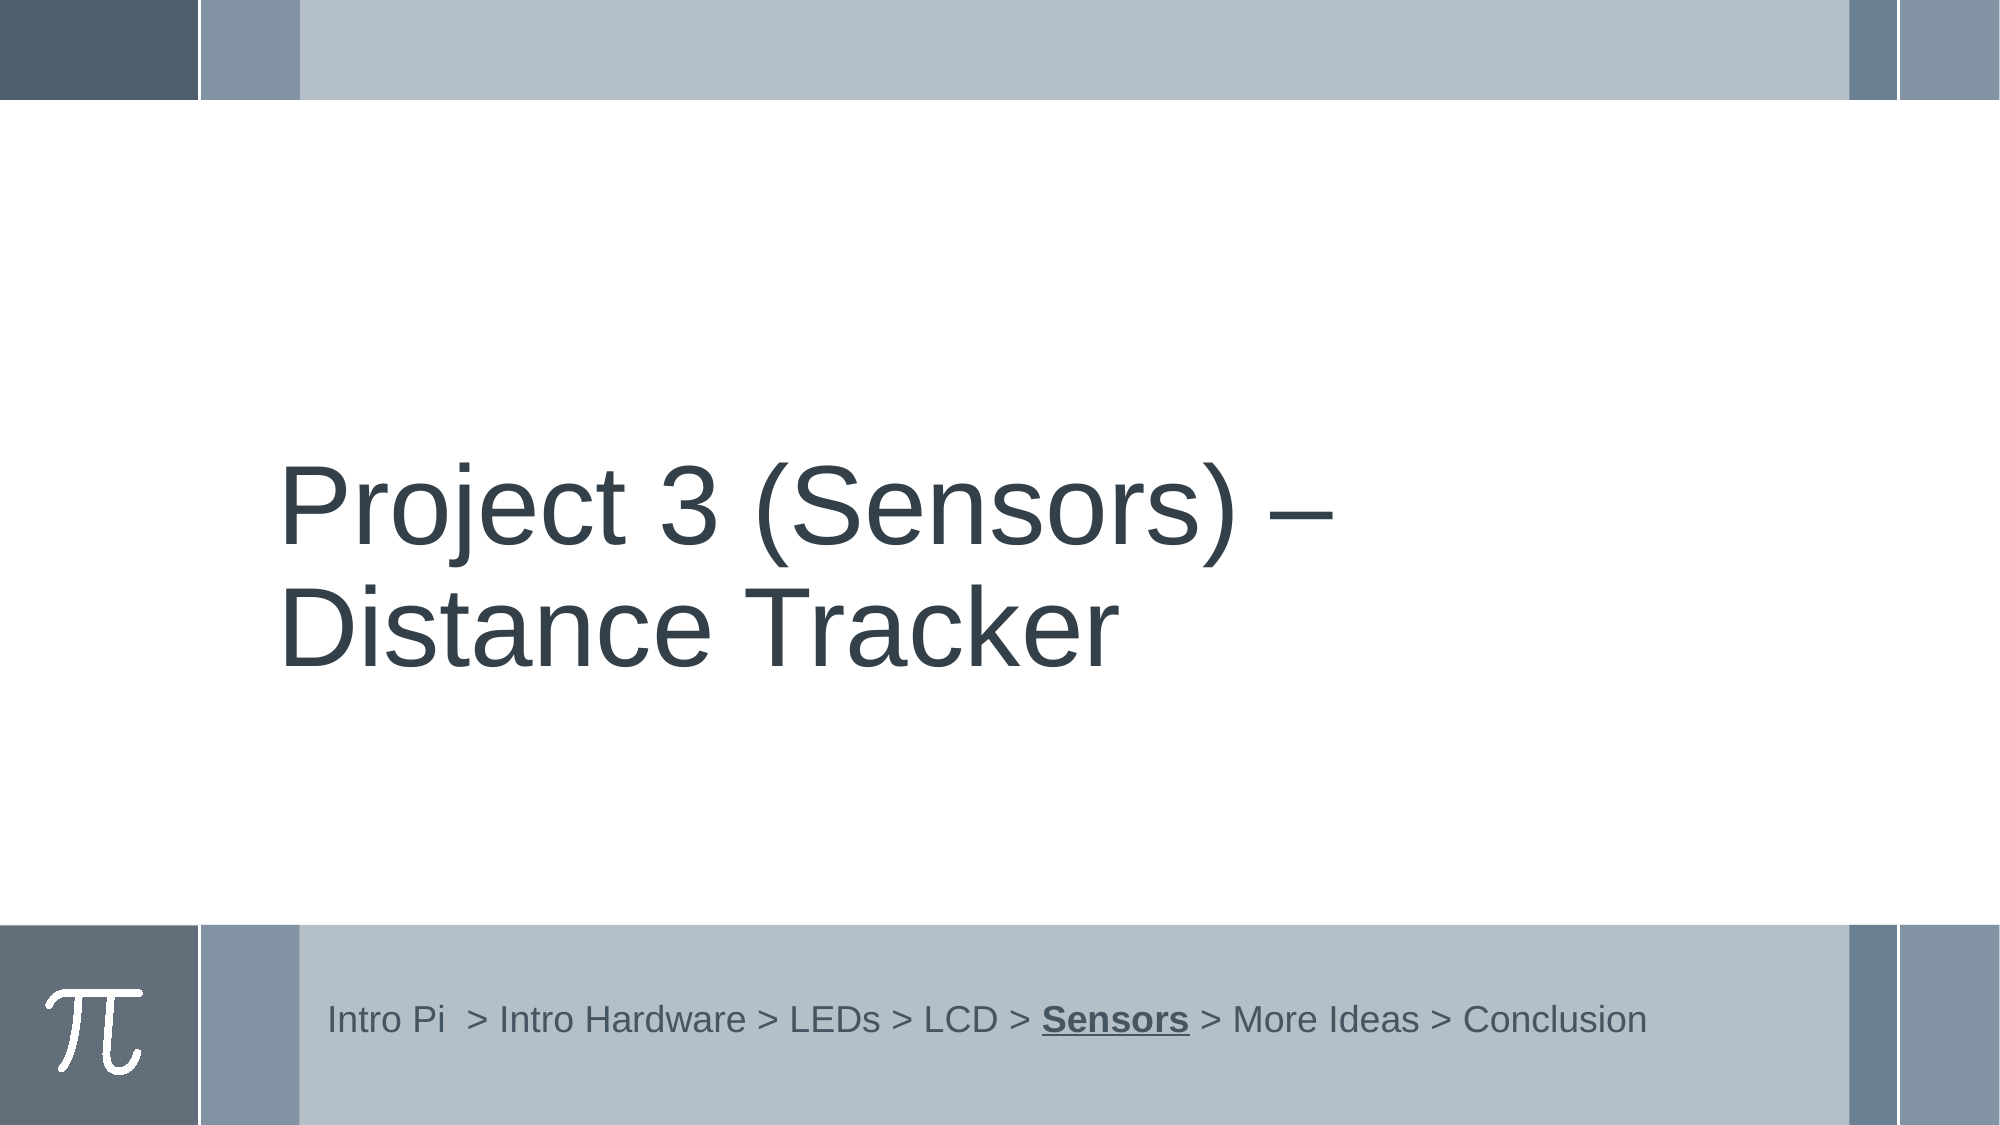

# Project 3 (Sensors) – Distance Tracker

Intro Pi  > Intro Hardware > LEDs > LCD > Sensors > More Ideas > Conclusion